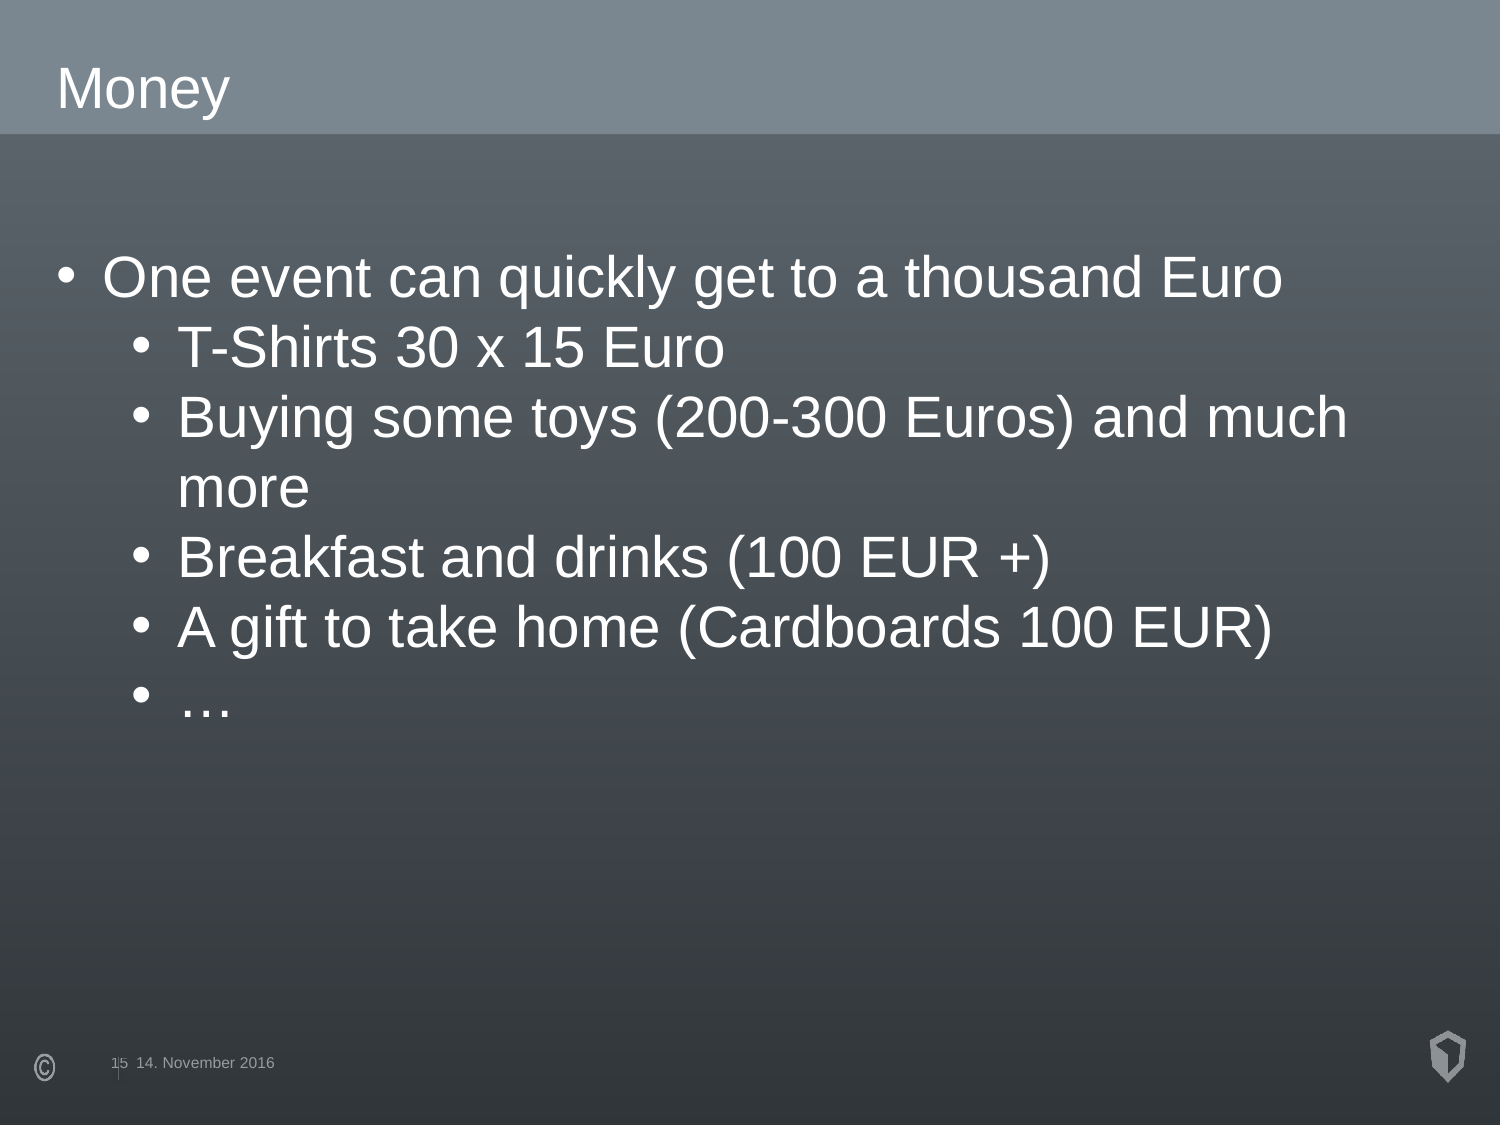

Money
One event can quickly get to a thousand Euro
T-Shirts 30 x 15 Euro
Buying some toys (200-300 Euros) and much more
Breakfast and drinks (100 EUR +)
A gift to take home (Cardboards 100 EUR)
…